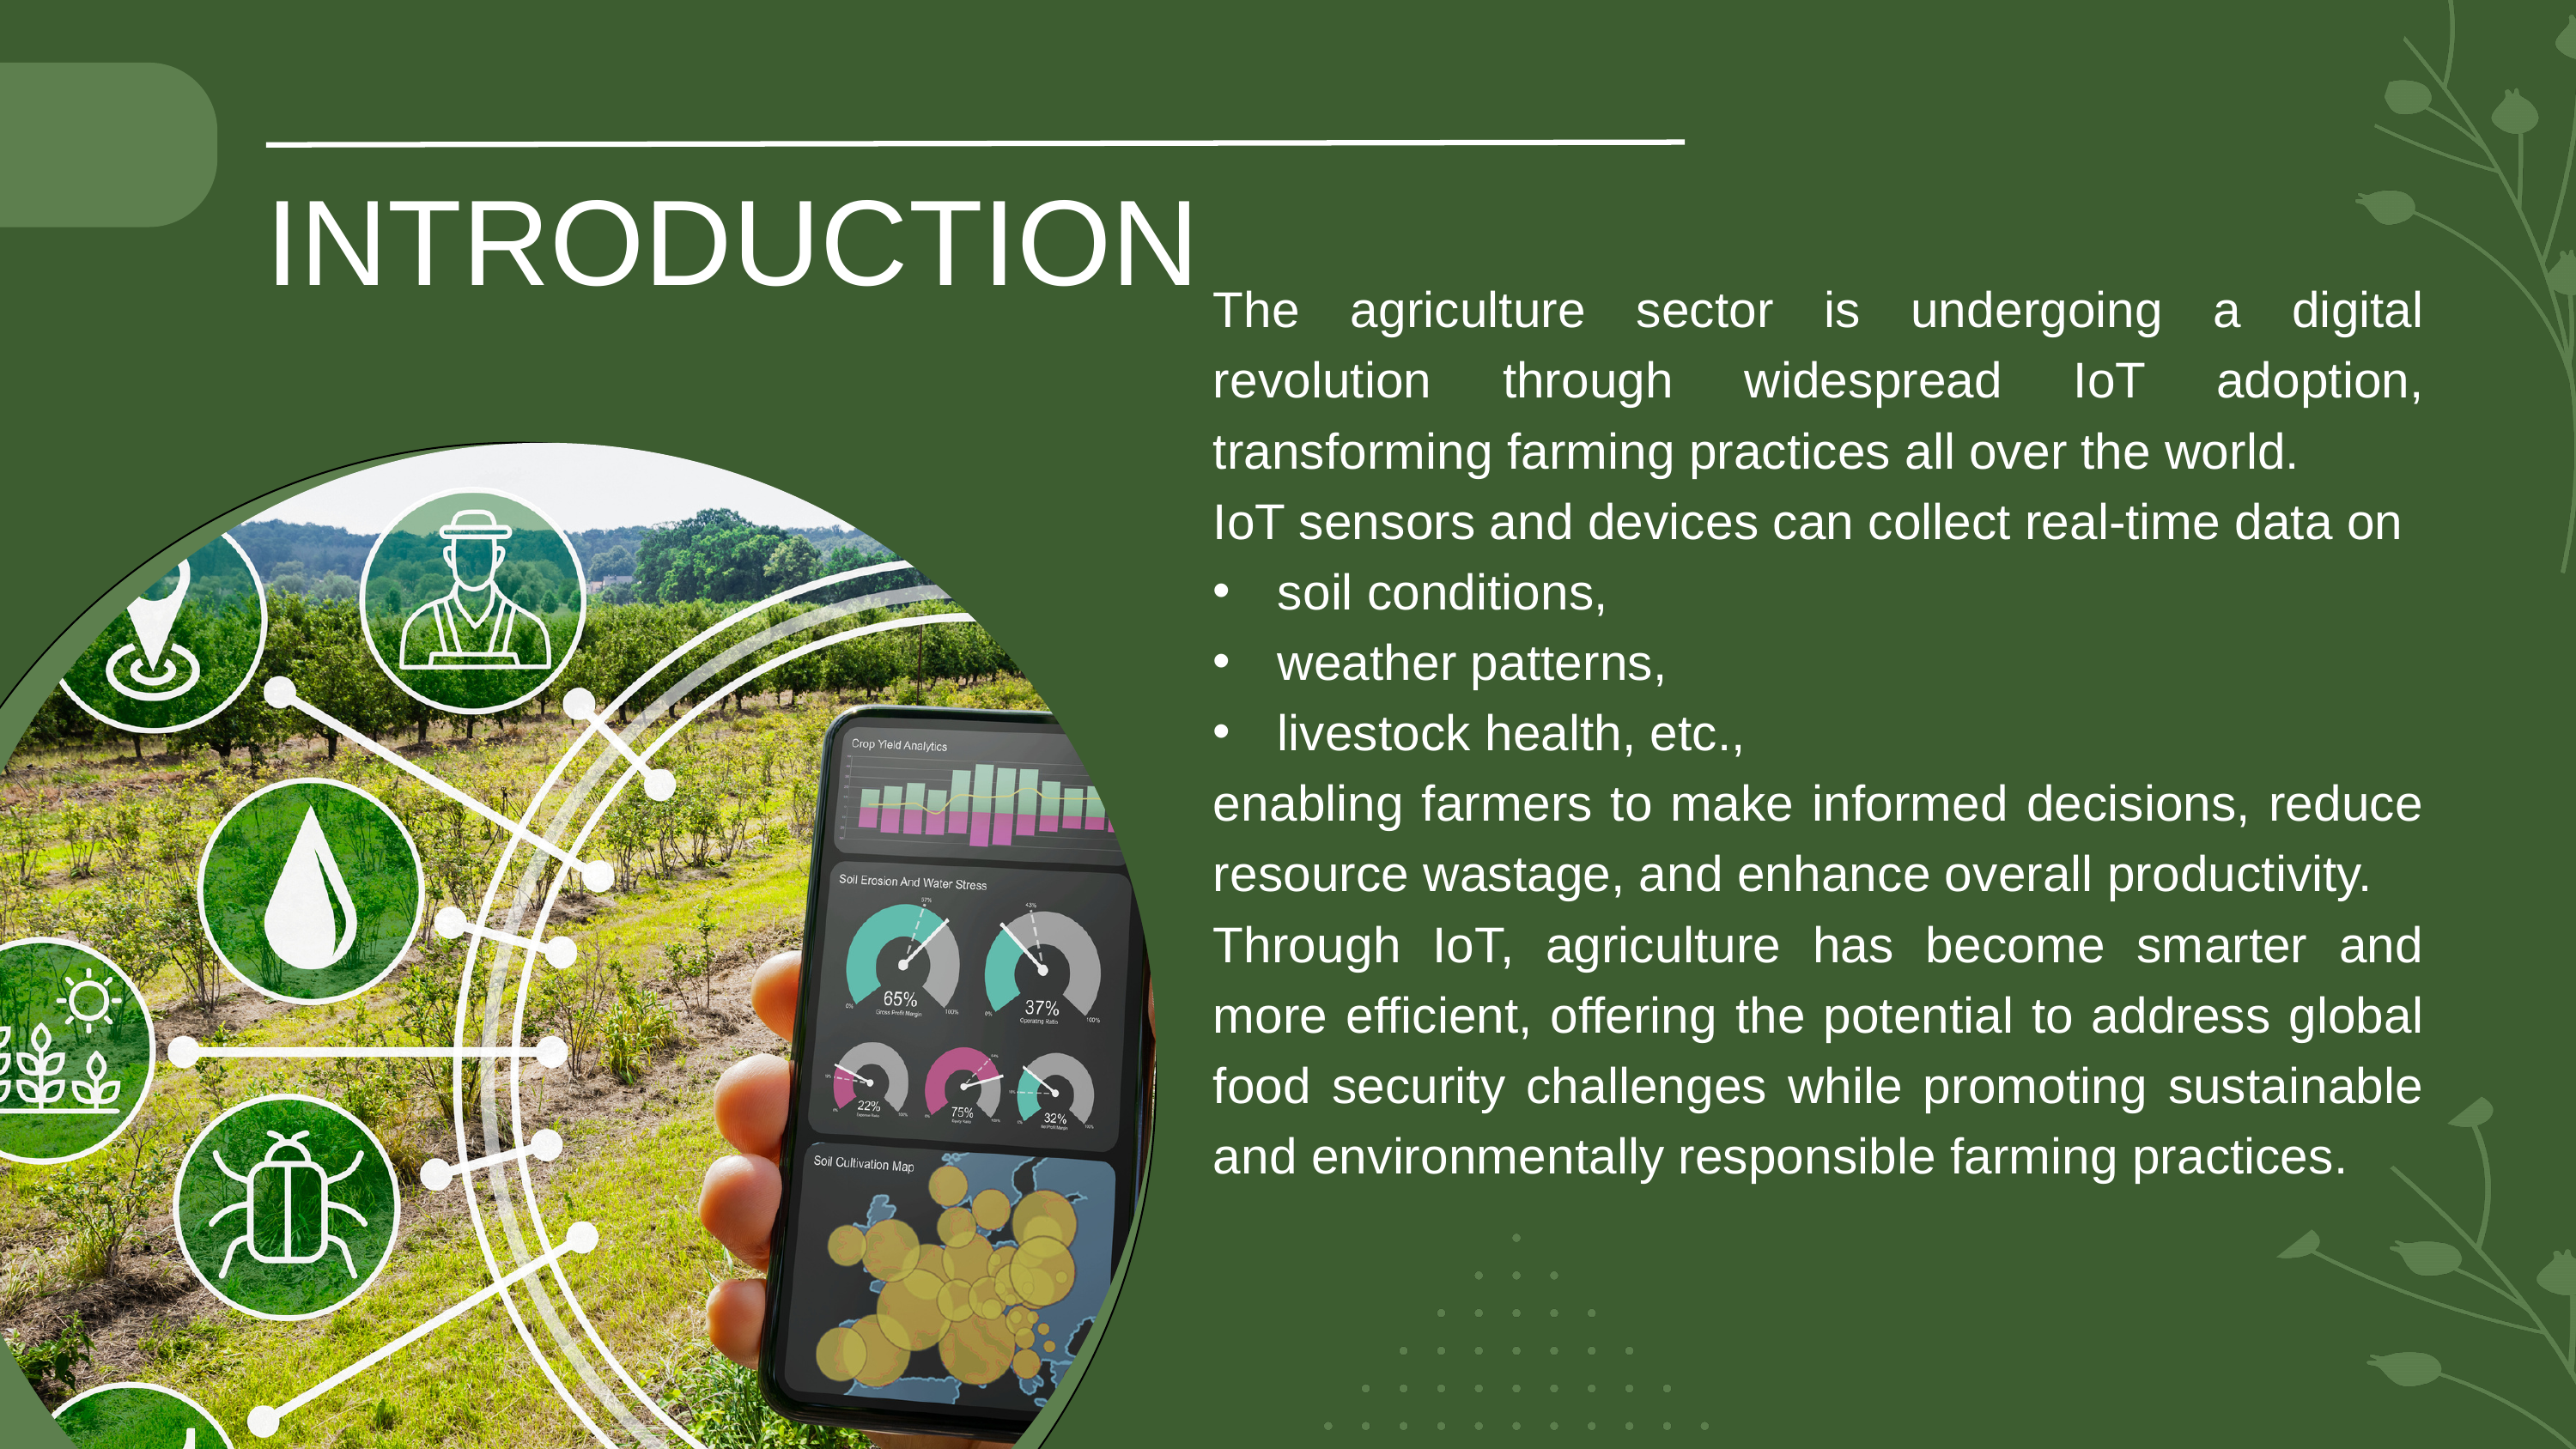

INTRODUCTION

The agriculture sector is undergoing a digital revolution through widespread IoT adoption, transforming farming practices all over the world.
IoT sensors and devices can collect real-time data on
soil conditions,
weather patterns,
livestock health, etc.,
enabling farmers to make informed decisions, reduce resource wastage, and enhance overall productivity.
Through IoT, agriculture has become smarter and more efficient, offering the potential to address global food security challenges while promoting sustainable and environmentally responsible farming practices.